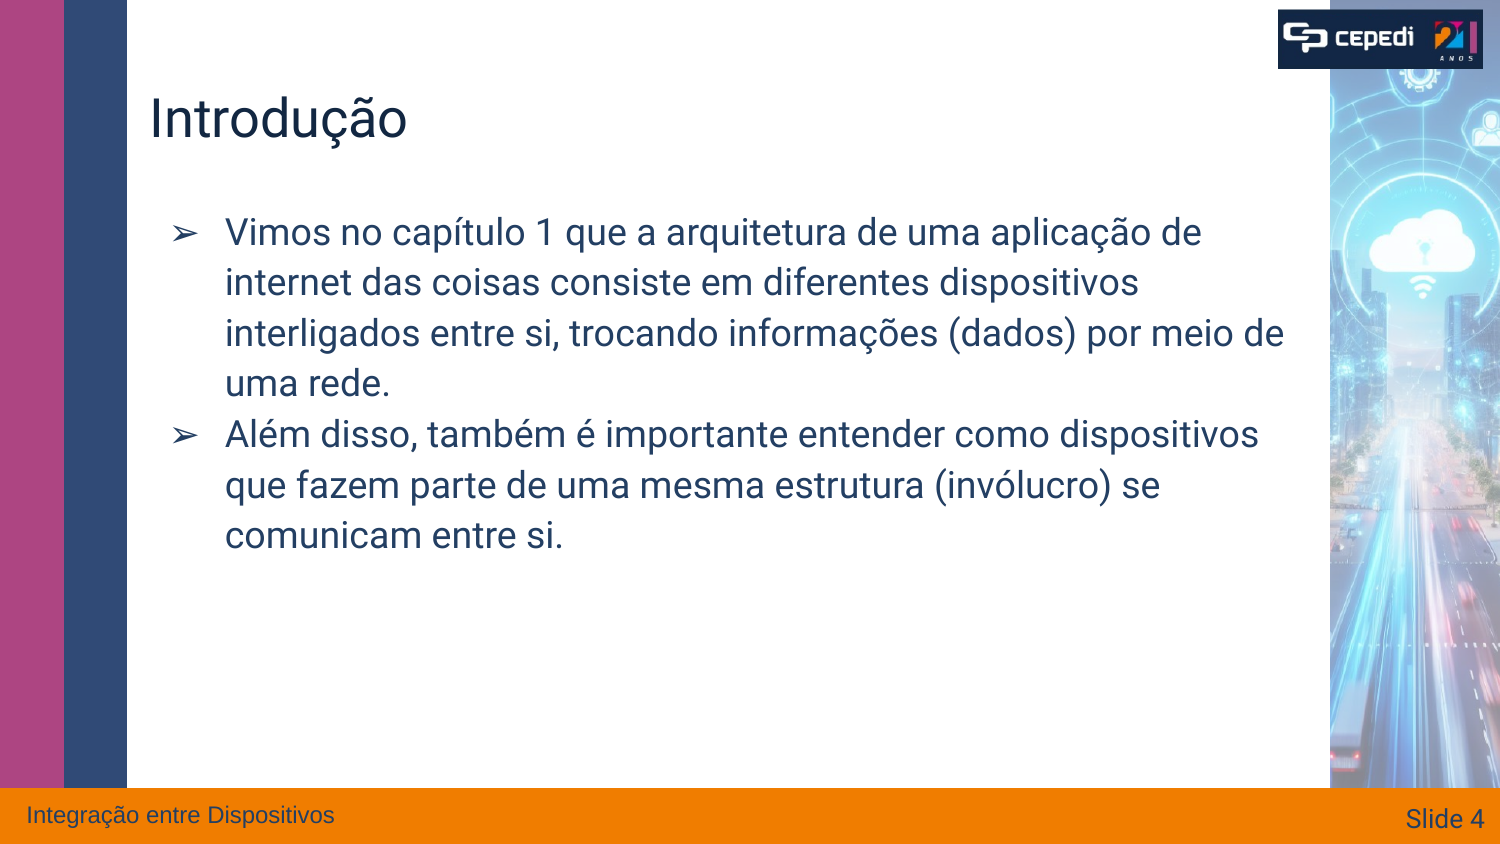

# Introdução
Vimos no capítulo 1 que a arquitetura de uma aplicação de internet das coisas consiste em diferentes dispositivos interligados entre si, trocando informações (dados) por meio de uma rede.
Além disso, também é importante entender como dispositivos que fazem parte de uma mesma estrutura (invólucro) se comunicam entre si.
Integração entre Dispositivos
Slide 4